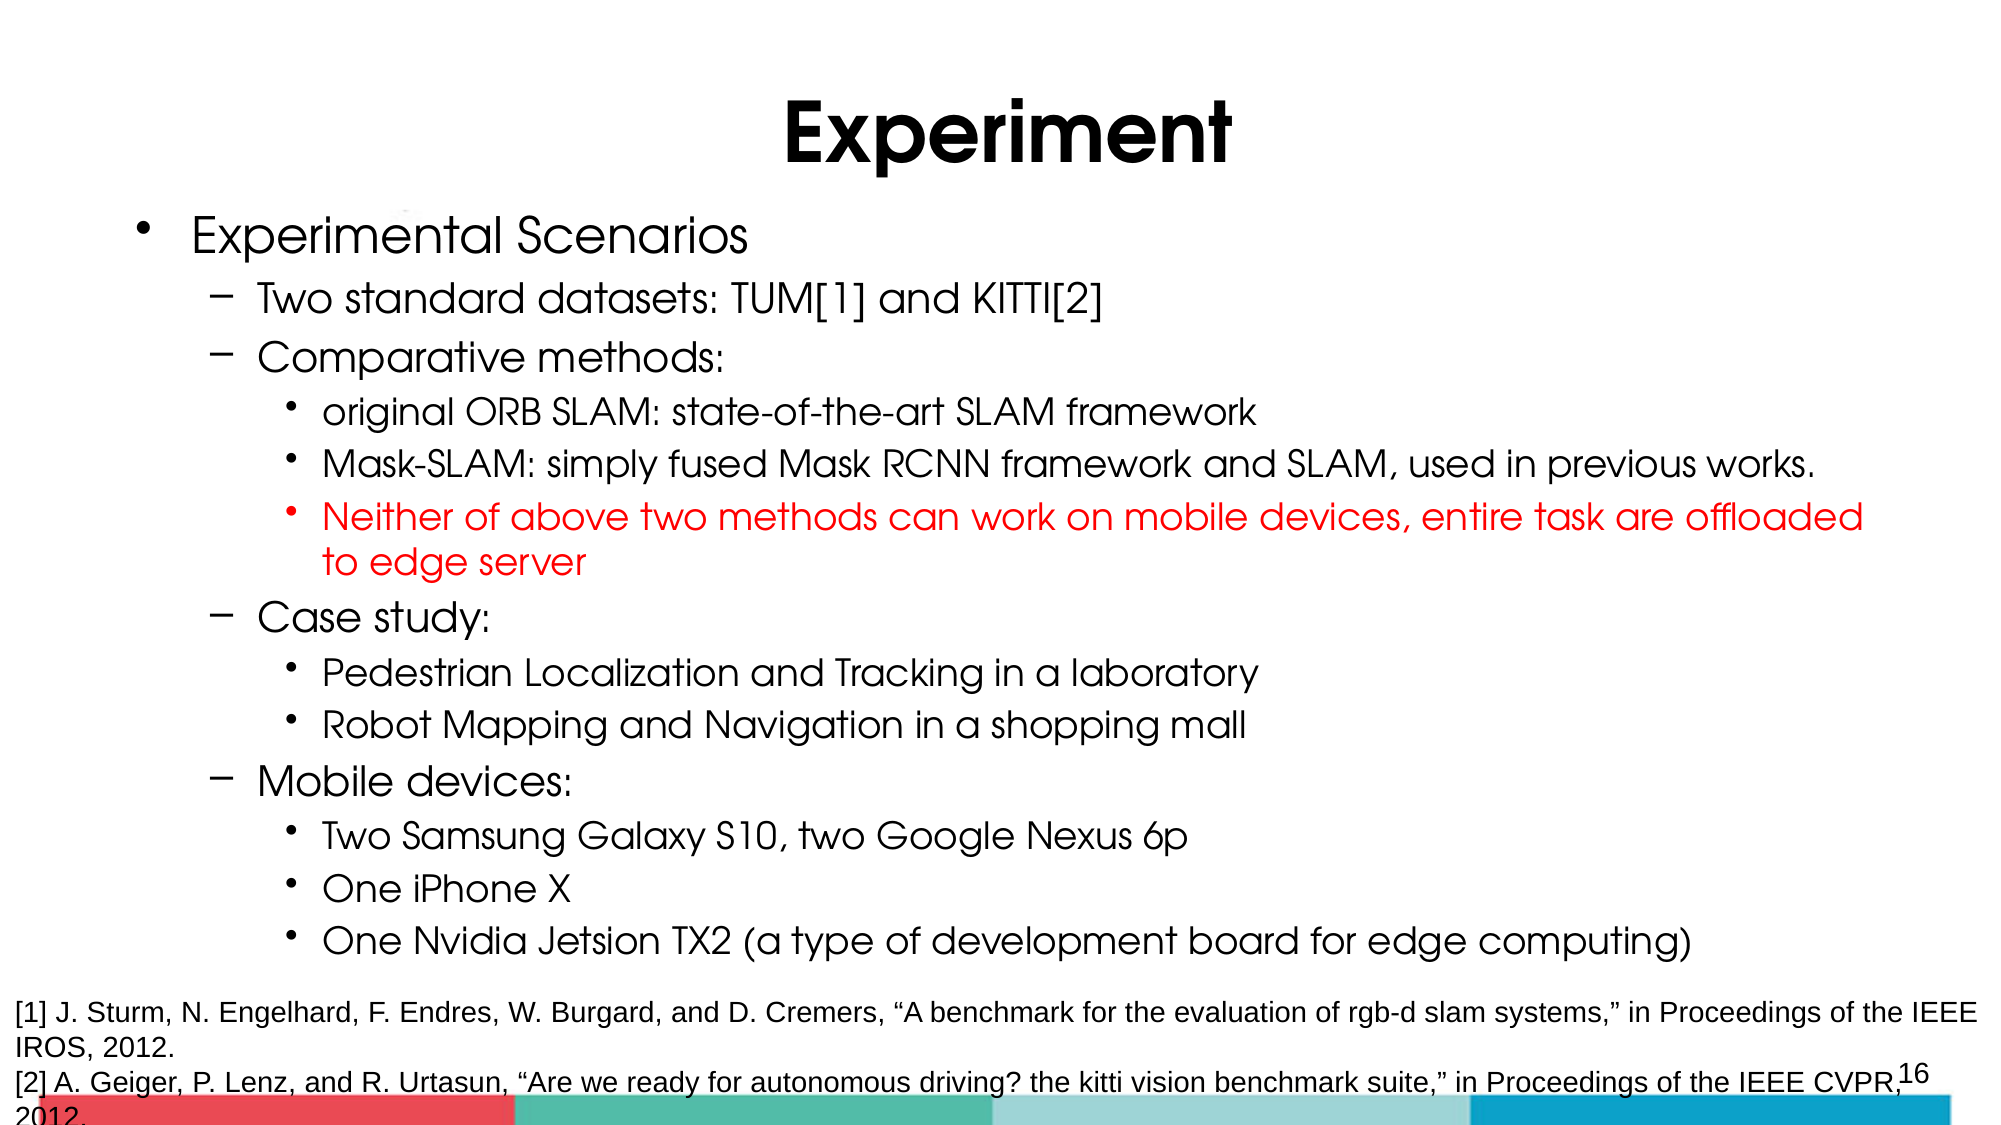

# Experiment
Experimental Scenarios
Two standard datasets: TUM[1] and KITTI[2]
Comparative methods:
original ORB SLAM: state-of-the-art SLAM framework
Mask-SLAM: simply fused Mask RCNN framework and SLAM, used in previous works.
Neither of above two methods can work on mobile devices, entire task are offloaded to edge server
Case study:
Pedestrian Localization and Tracking in a laboratory
Robot Mapping and Navigation in a shopping mall
Mobile devices:
Two Samsung Galaxy S10, two Google Nexus 6p
One iPhone X
One Nvidia Jetsion TX2 (a type of development board for edge computing)

[1] J. Sturm, N. Engelhard, F. Endres, W. Burgard, and D. Cremers, “A benchmark for the evaluation of rgb-d slam systems,” in Proceedings of the IEEE IROS, 2012.
[2] A. Geiger, P. Lenz, and R. Urtasun, “Are we ready for autonomous driving? the kitti vision benchmark suite,” in Proceedings of the IEEE CVPR, 2012.
16